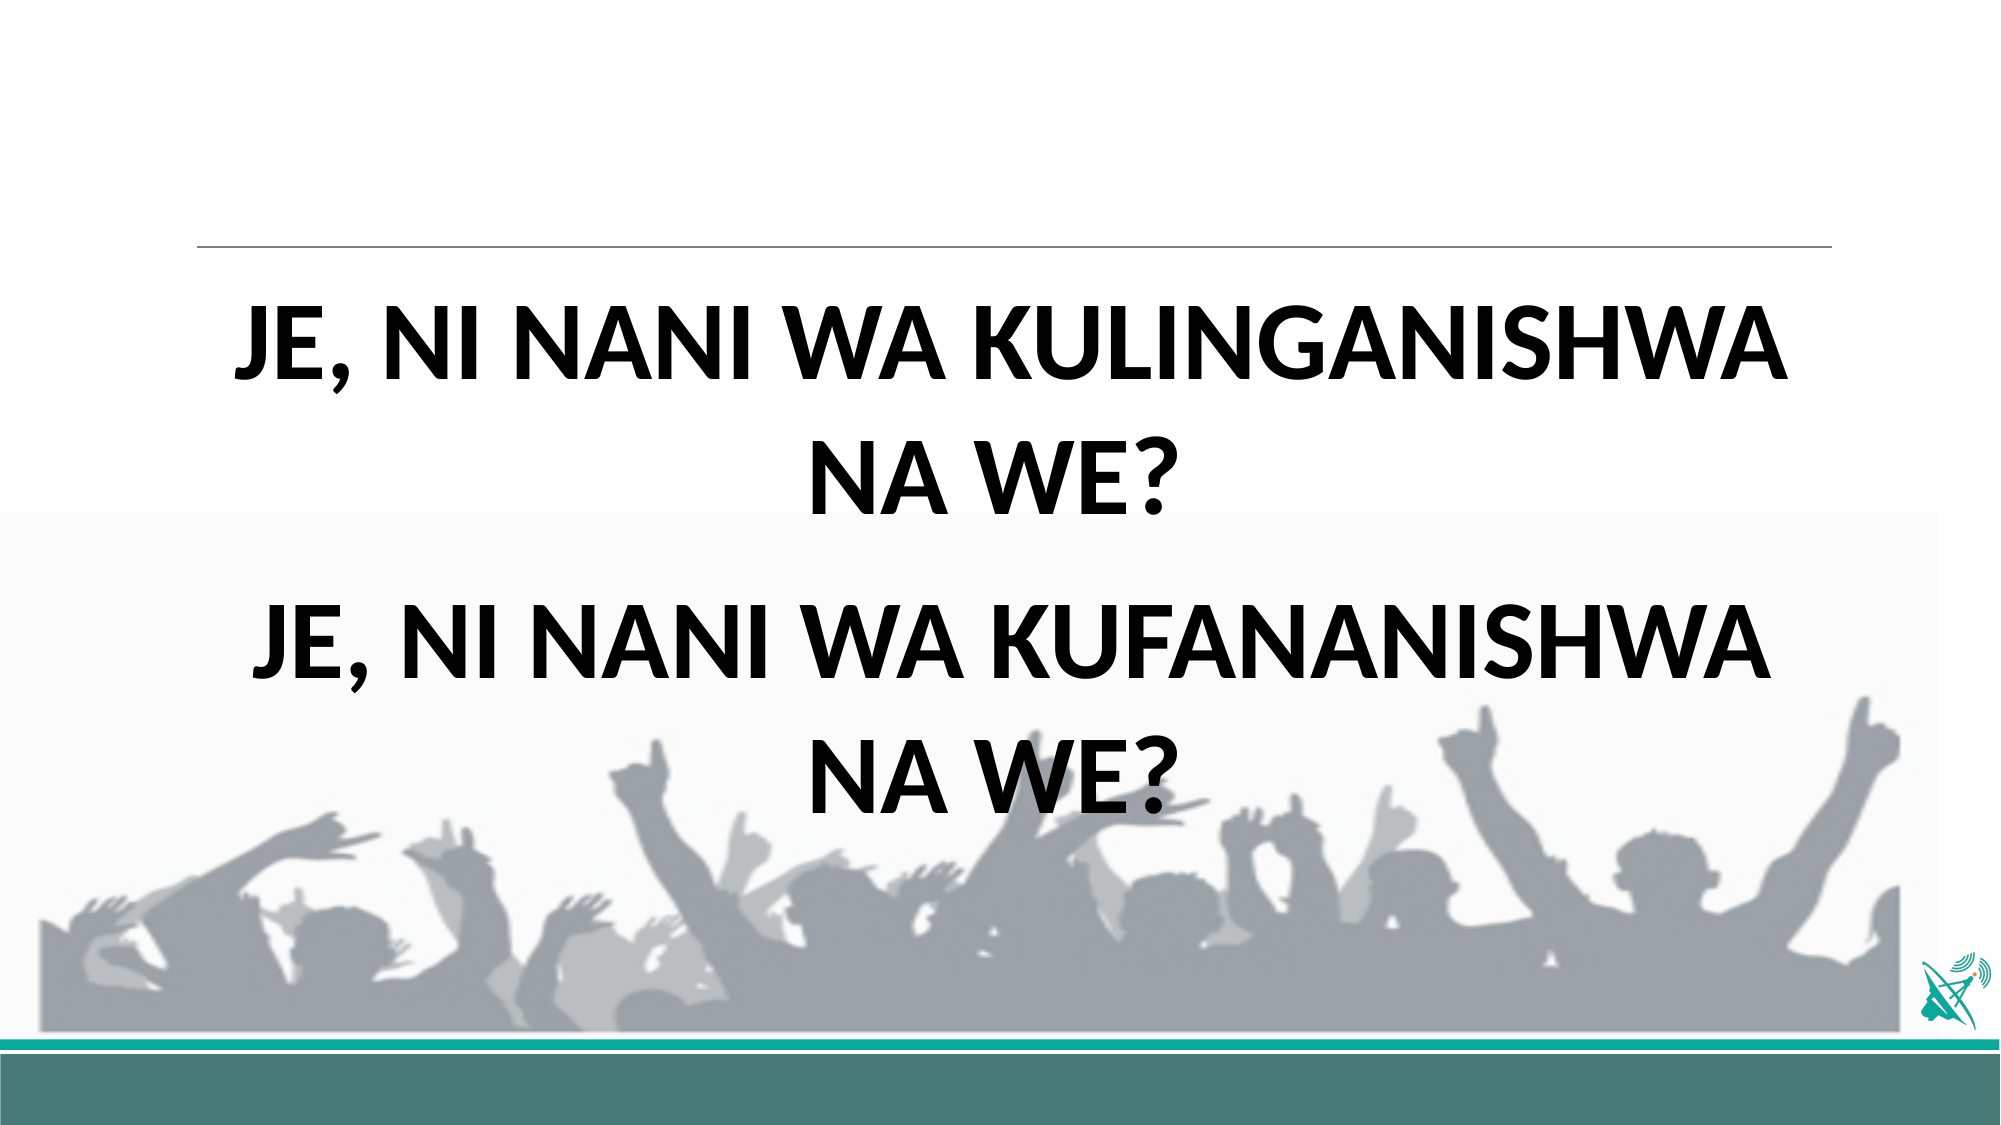

#
JE, NI NANI WA KULINGANISHWA NA WE?
JE, NI NANI WA KUFANANISHWA NA WE?